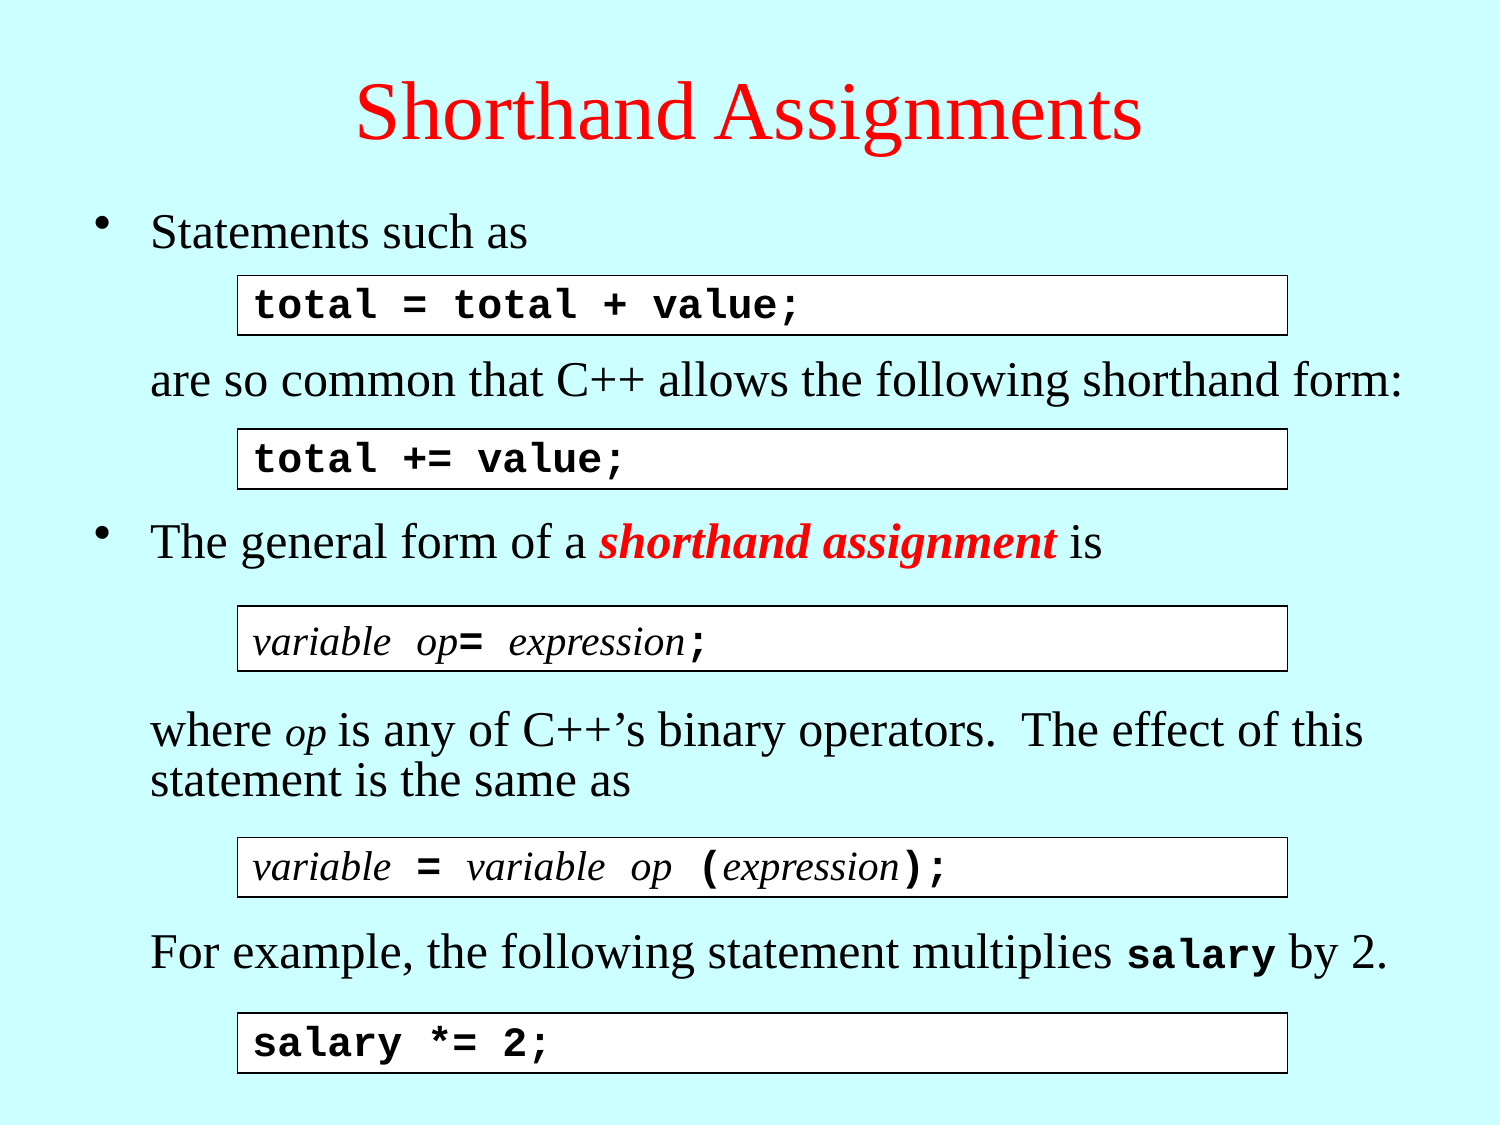

# Shorthand Assignments
Statements such as
total = total + value;
	are so common that C++ allows the following shorthand form:
total += value;
The general form of a shorthand assignment is
variable op= expression;
	where op is any of C++’s binary operators.  The effect of this statement is the same as
variable = variable op (expression);
	For example, the following statement multiplies salary by 2.
salary *= 2;